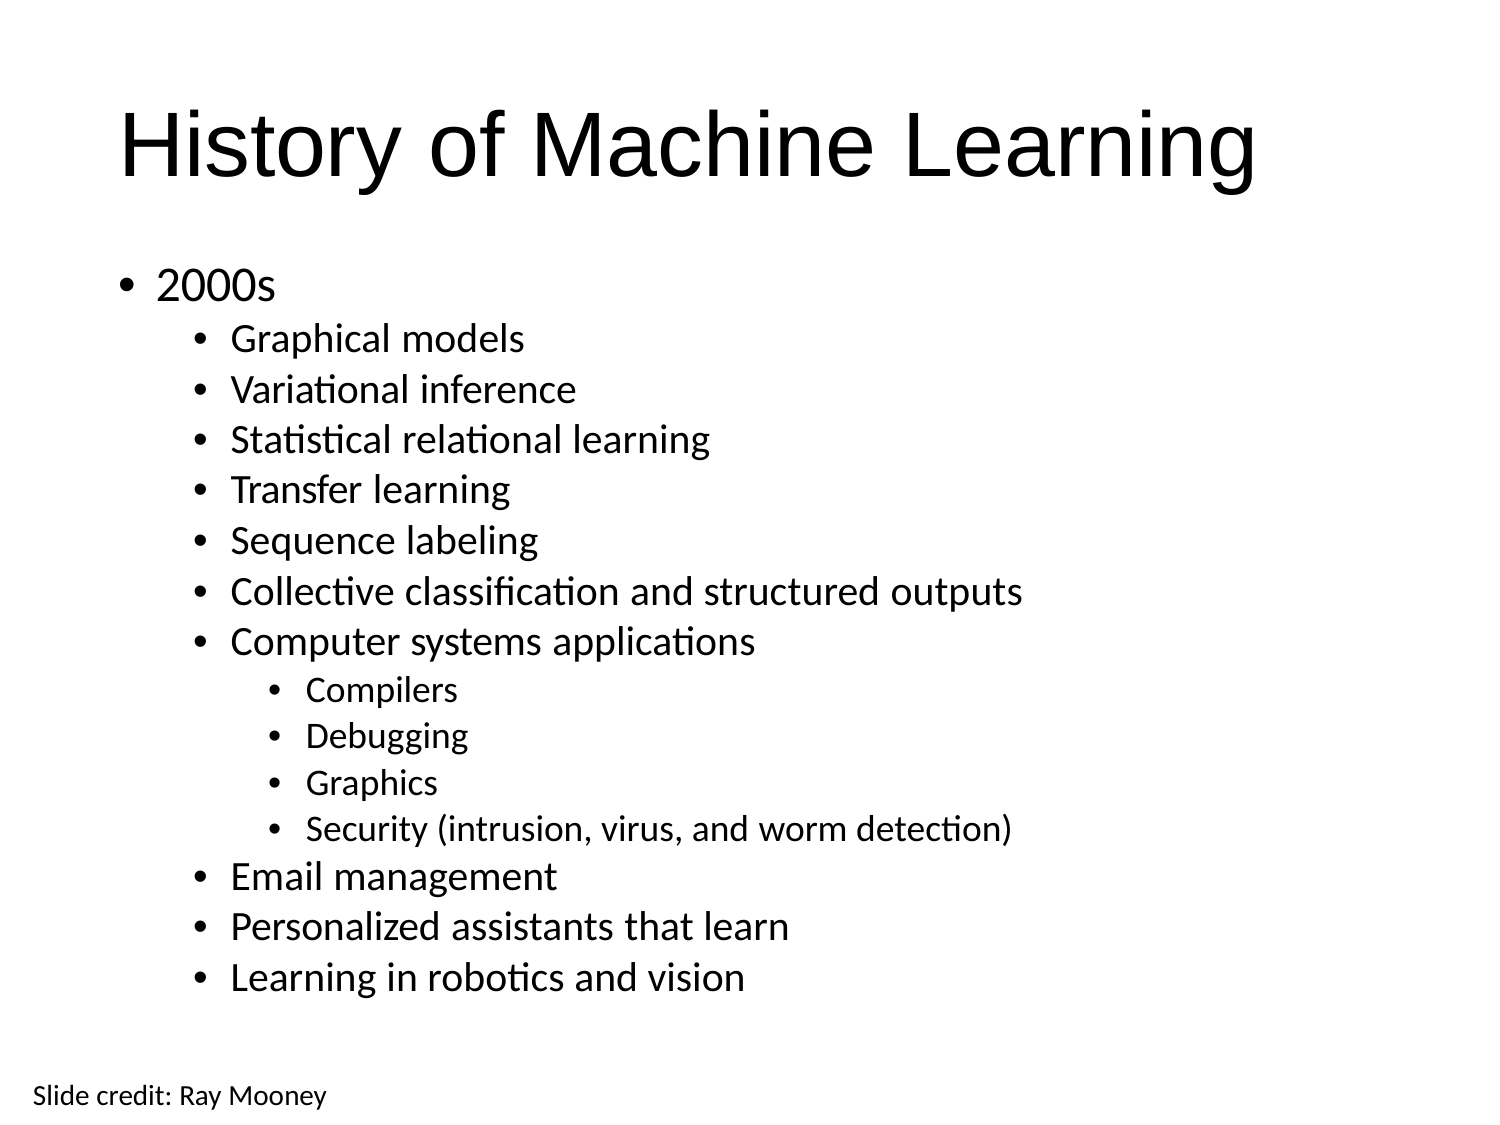

History of Machine Learning
• 2000s
• Graphical models
• Variational inference
• Statistical relational learning
• Transfer learning
• Sequence labeling
• Collective classification and structured outputs
• Computer systems applications
• Compilers
• Debugging
• Graphics
• Security (intrusion, virus, and worm detection)
• Email management
• Personalized assistants that learn
• Learning in robotics and vision
Slide credit: Ray Mooney